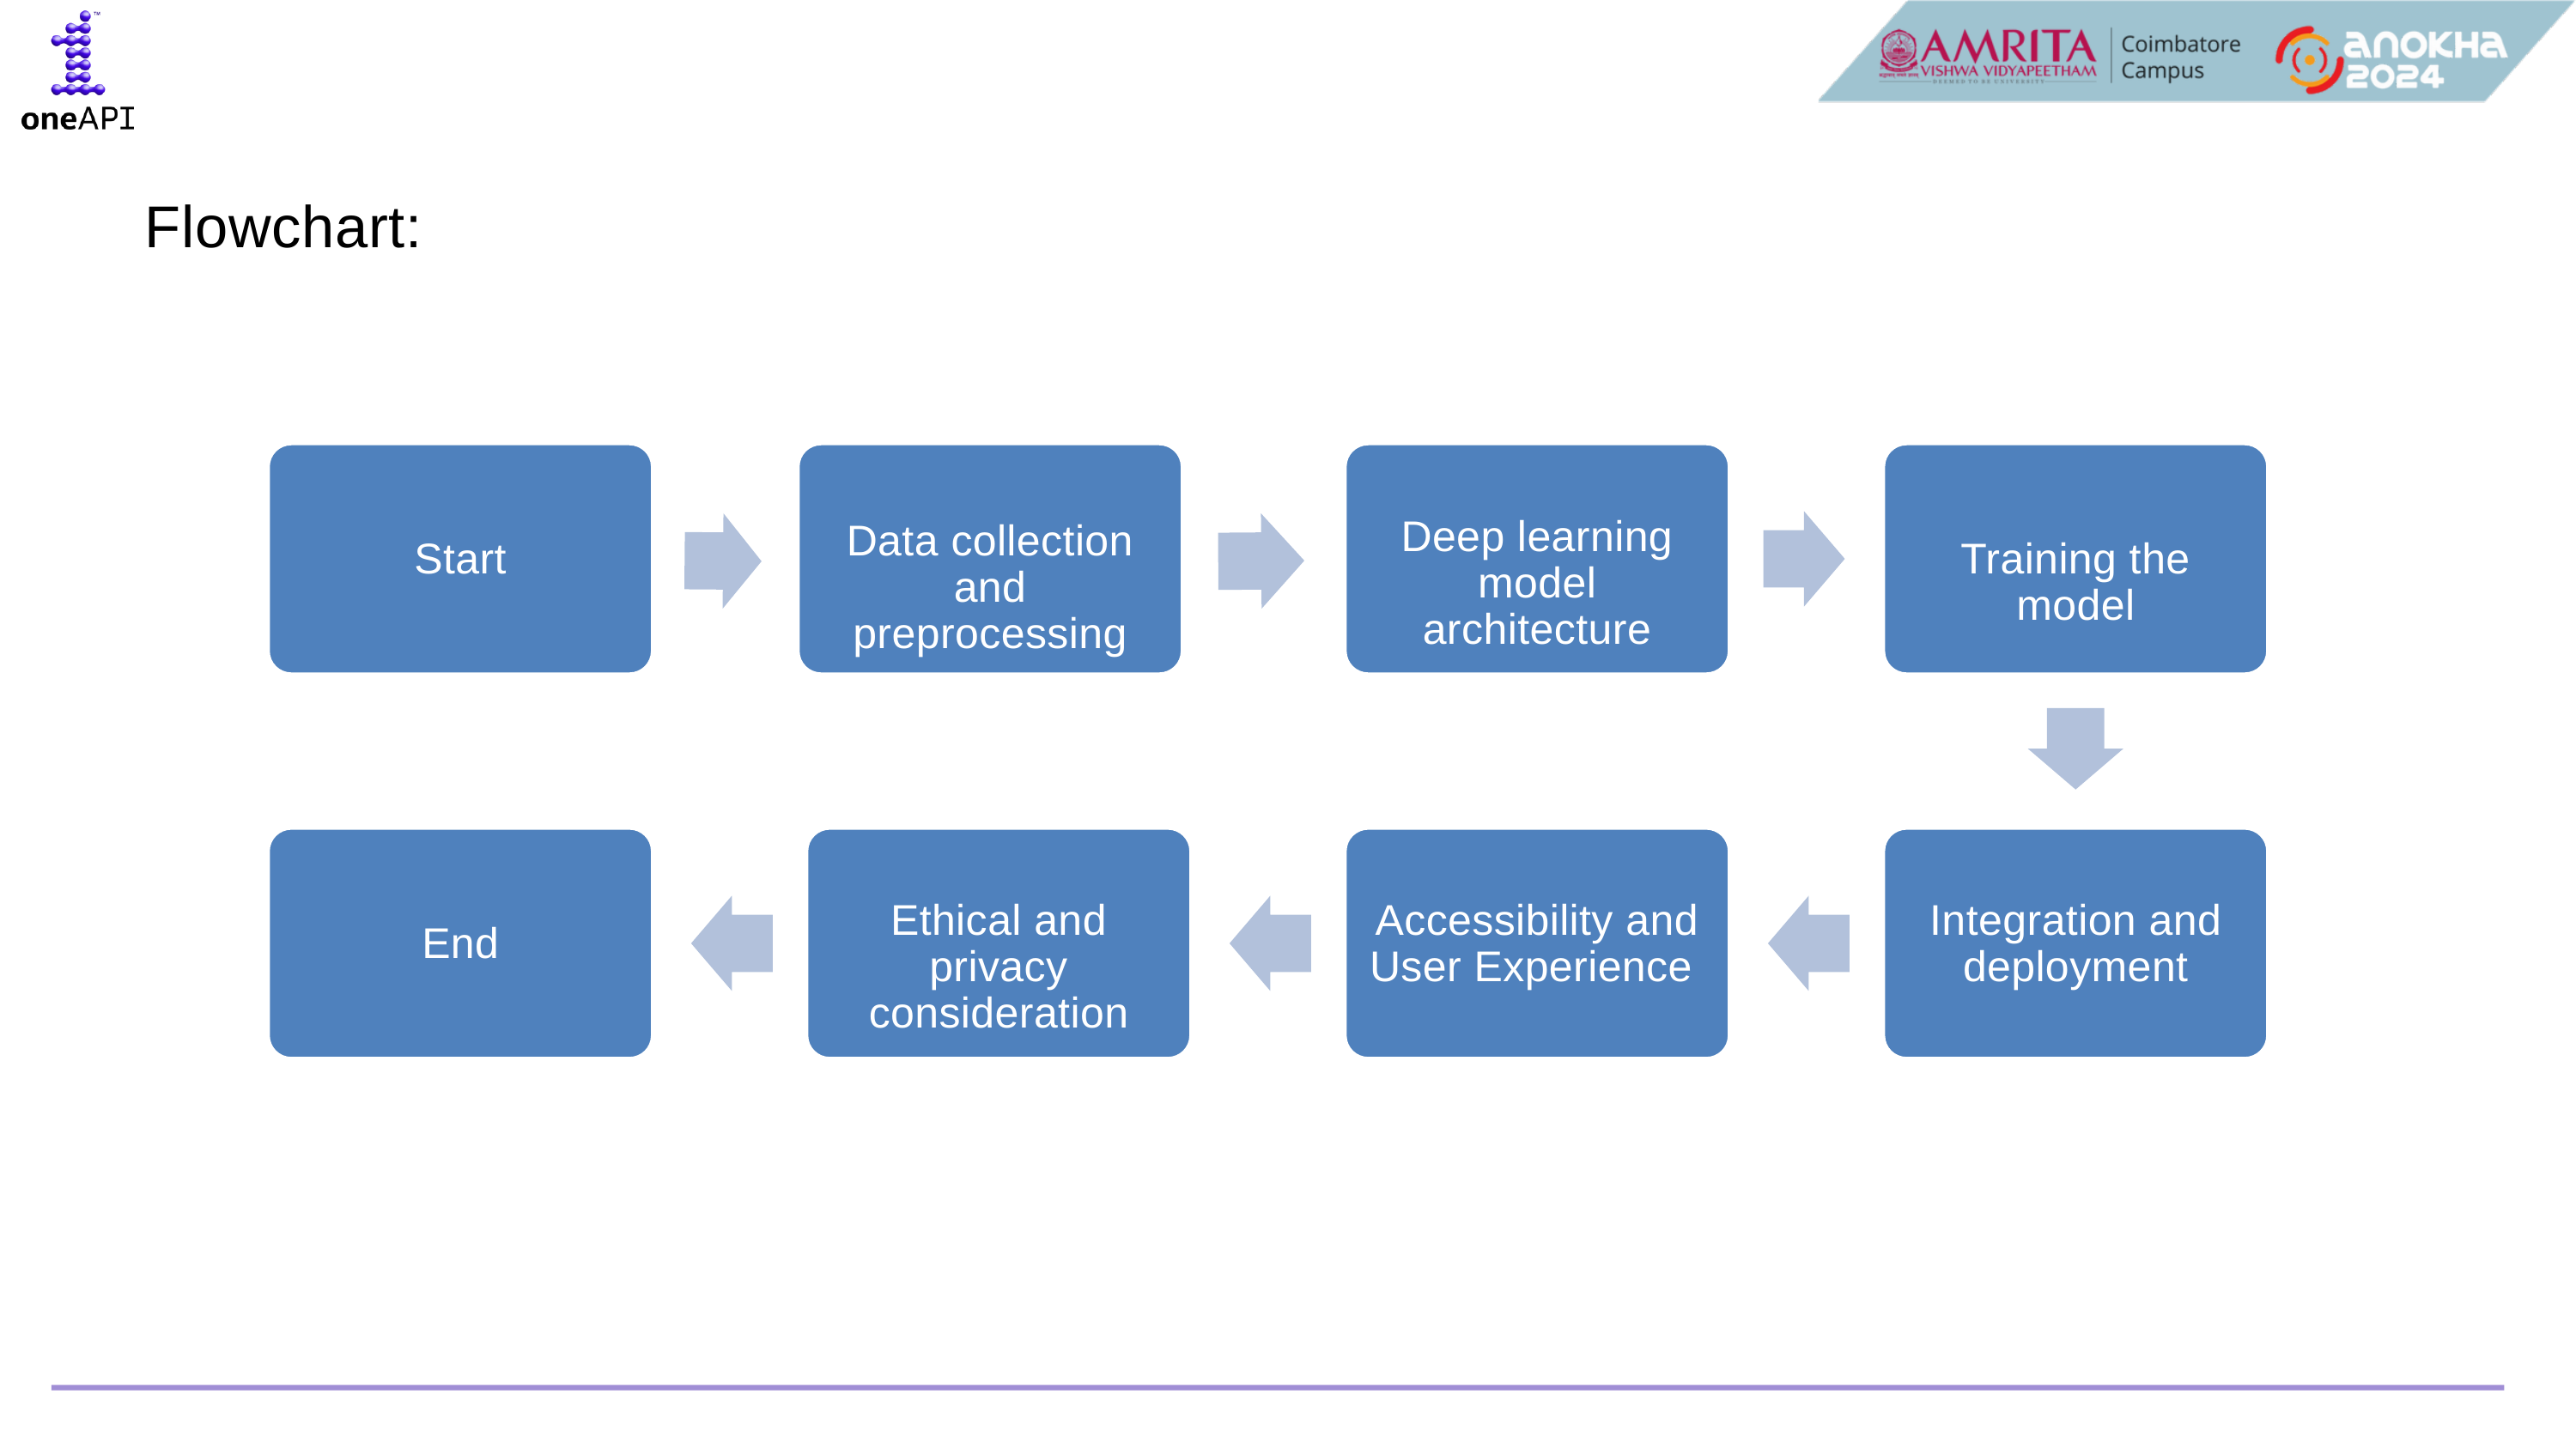

Flowchart:

Deep learning model architecture
Data collection and preprocessing
Start
Training the model

Ethical and privacy consideration
Accessibility and User Experience
Integration and deployment
End